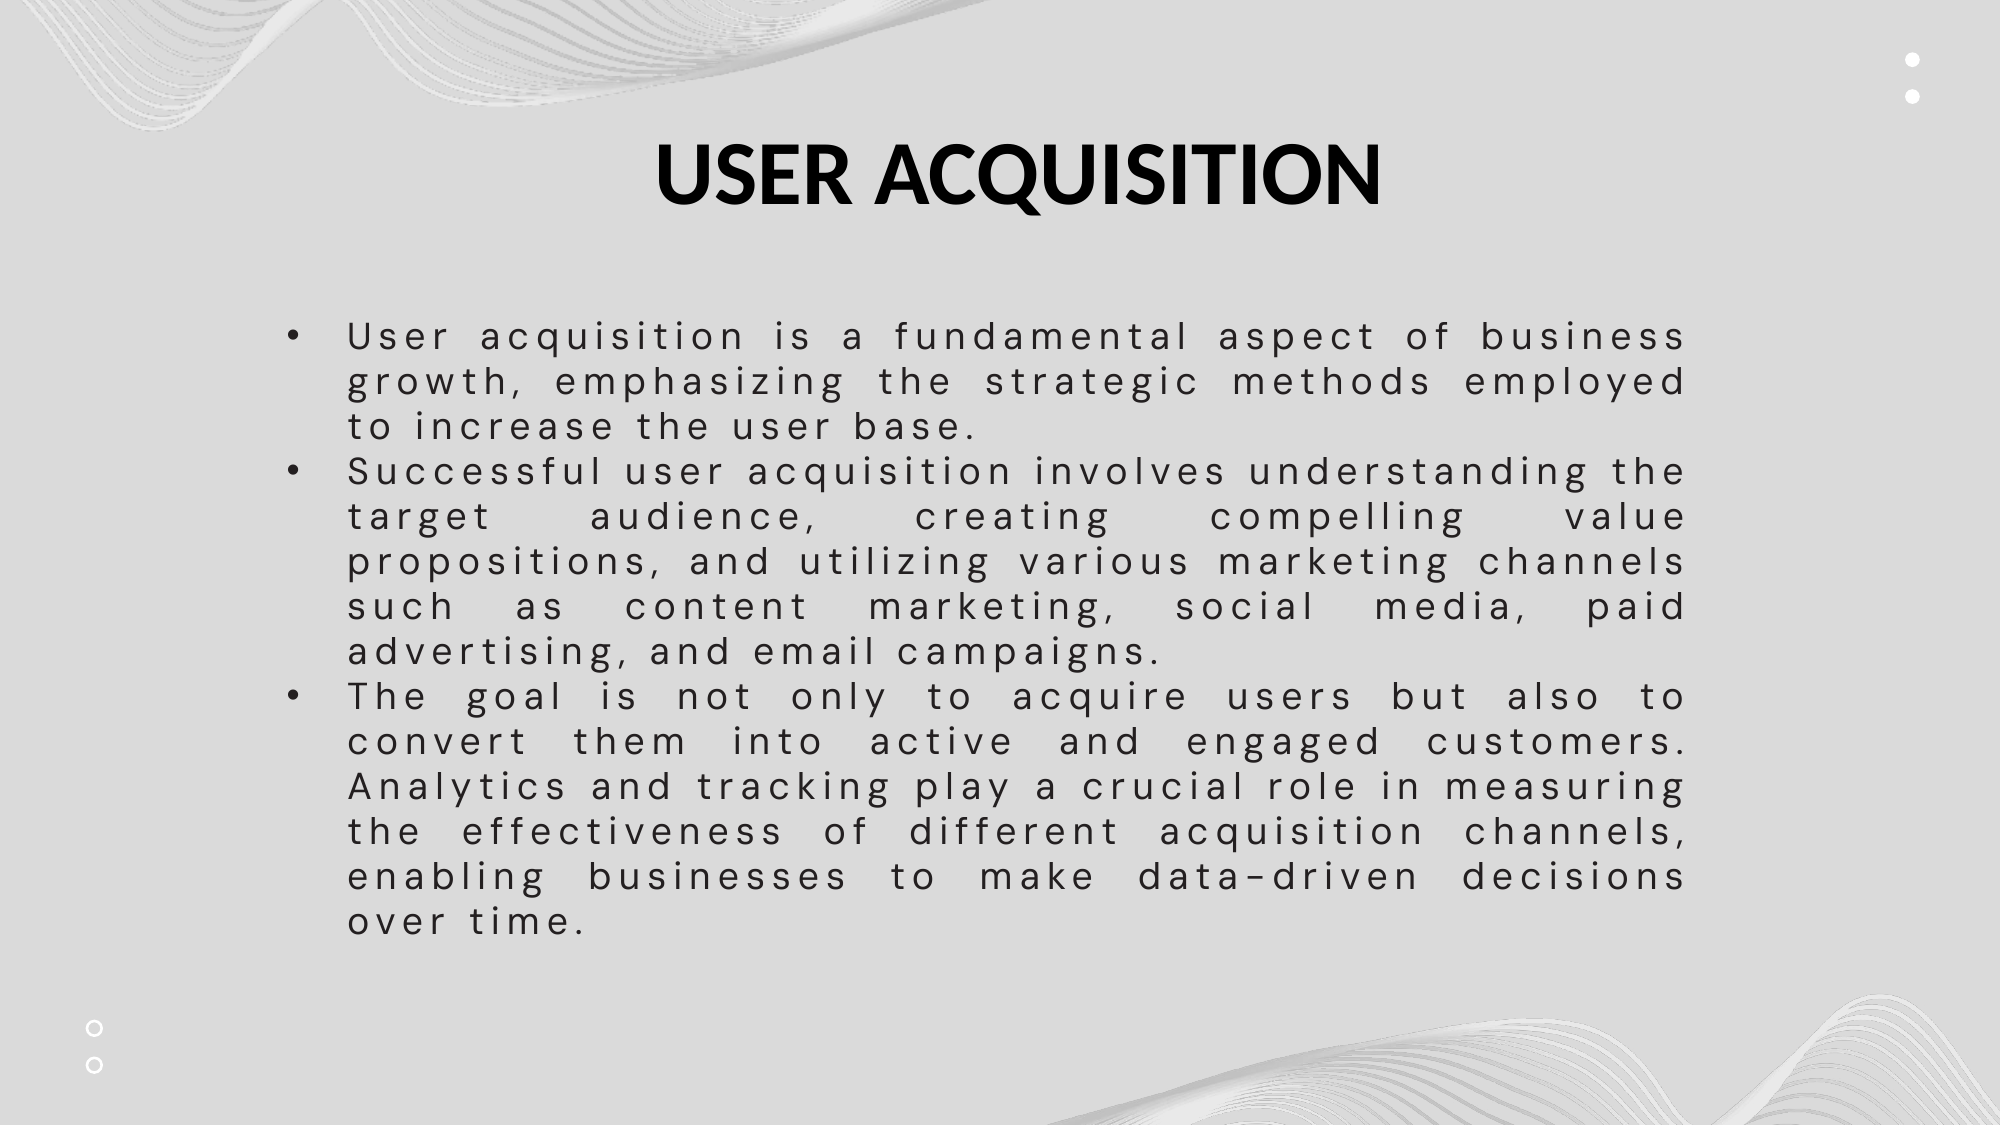

USER ACQUISITION
User acquisition is a fundamental aspect of business growth, emphasizing the strategic methods employed to increase the user base.
Successful user acquisition involves understanding the target audience, creating compelling value propositions, and utilizing various marketing channels such as content marketing, social media, paid advertising, and email campaigns.
The goal is not only to acquire users but also to convert them into active and engaged customers. Analytics and tracking play a crucial role in measuring the effectiveness of different acquisition channels, enabling businesses to make data-driven decisions over time.